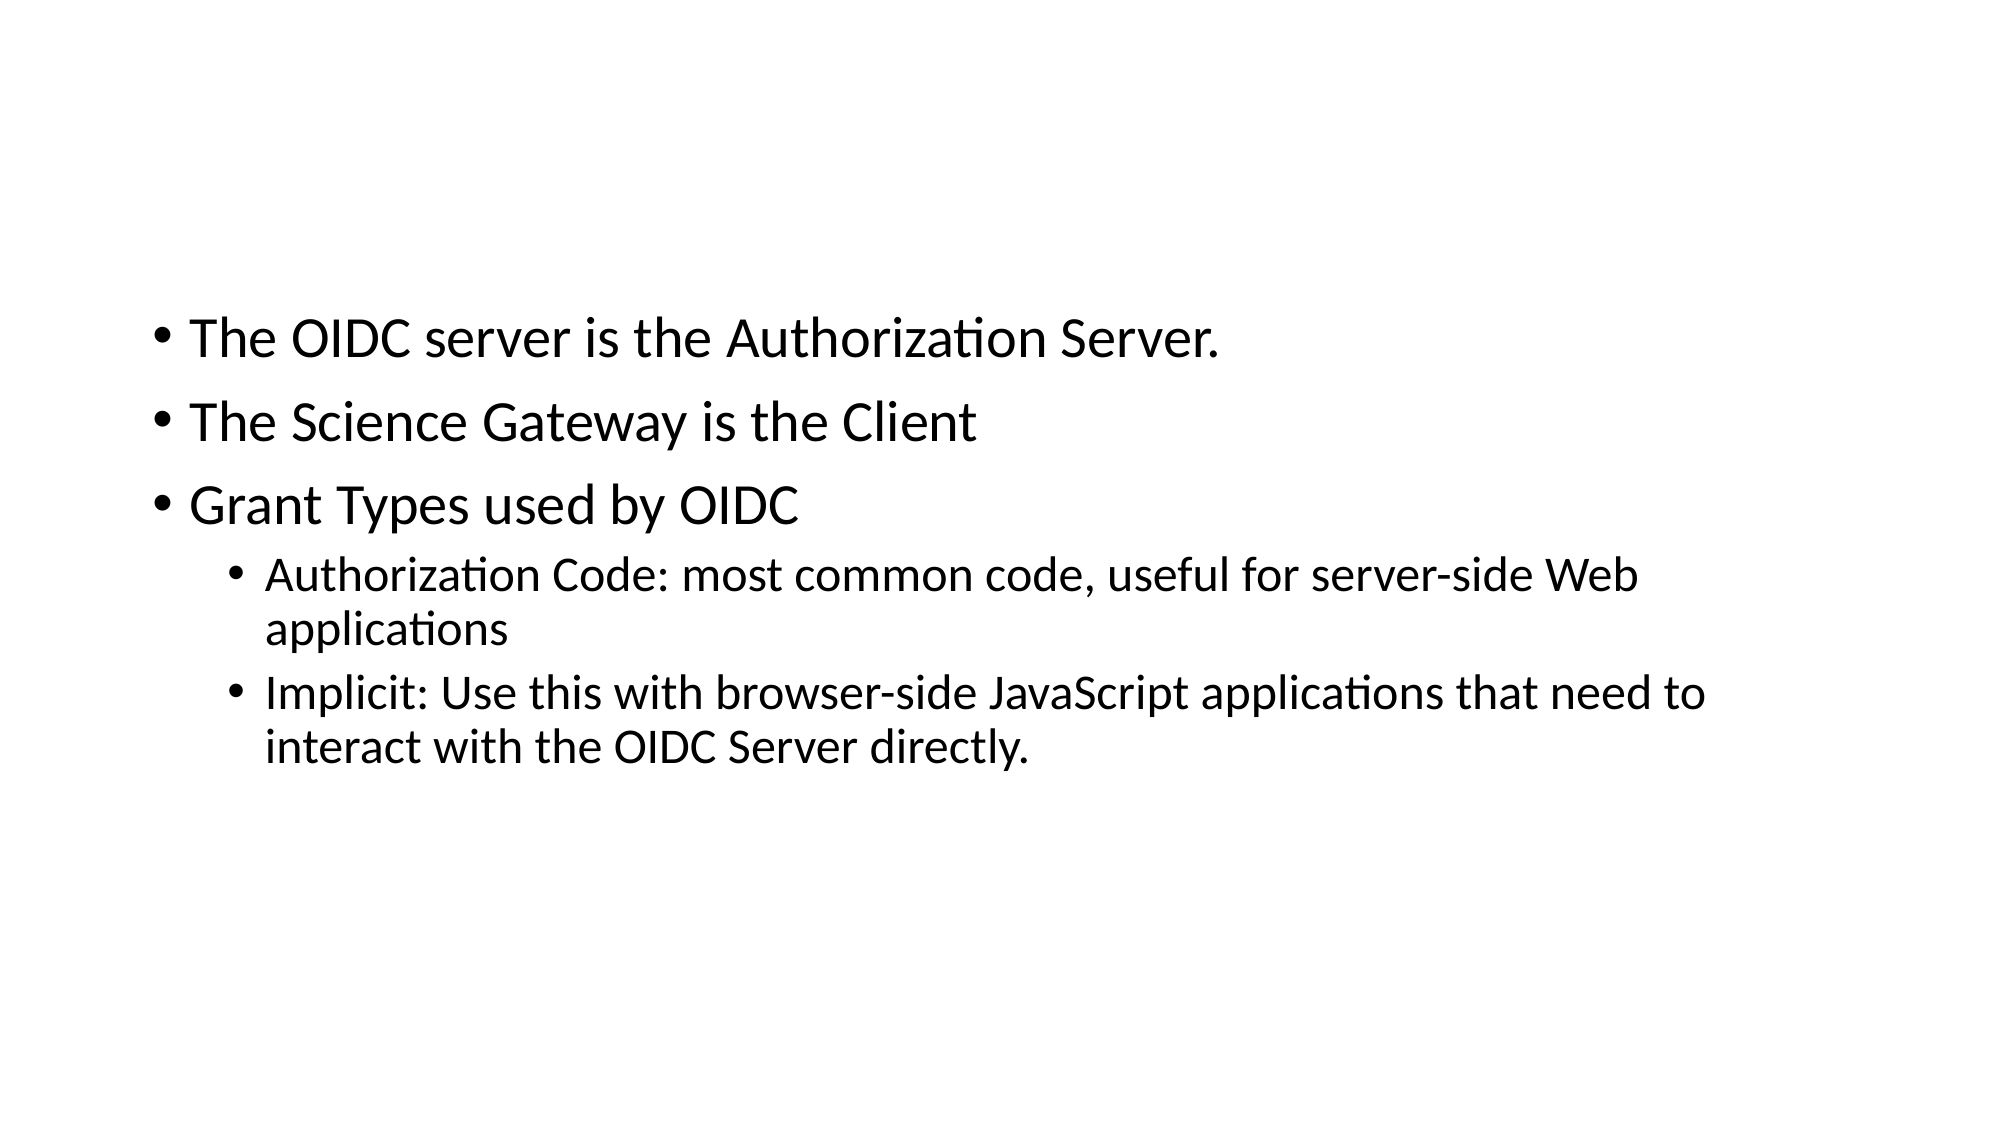

# OIDC Mappings to OAuth2
The OIDC server is the Authorization Server.
The Science Gateway is the Client
Grant Types used by OIDC
Authorization Code: most common code, useful for server-side Web applications
Implicit: Use this with browser-side JavaScript applications that need to interact with the OIDC Server directly.